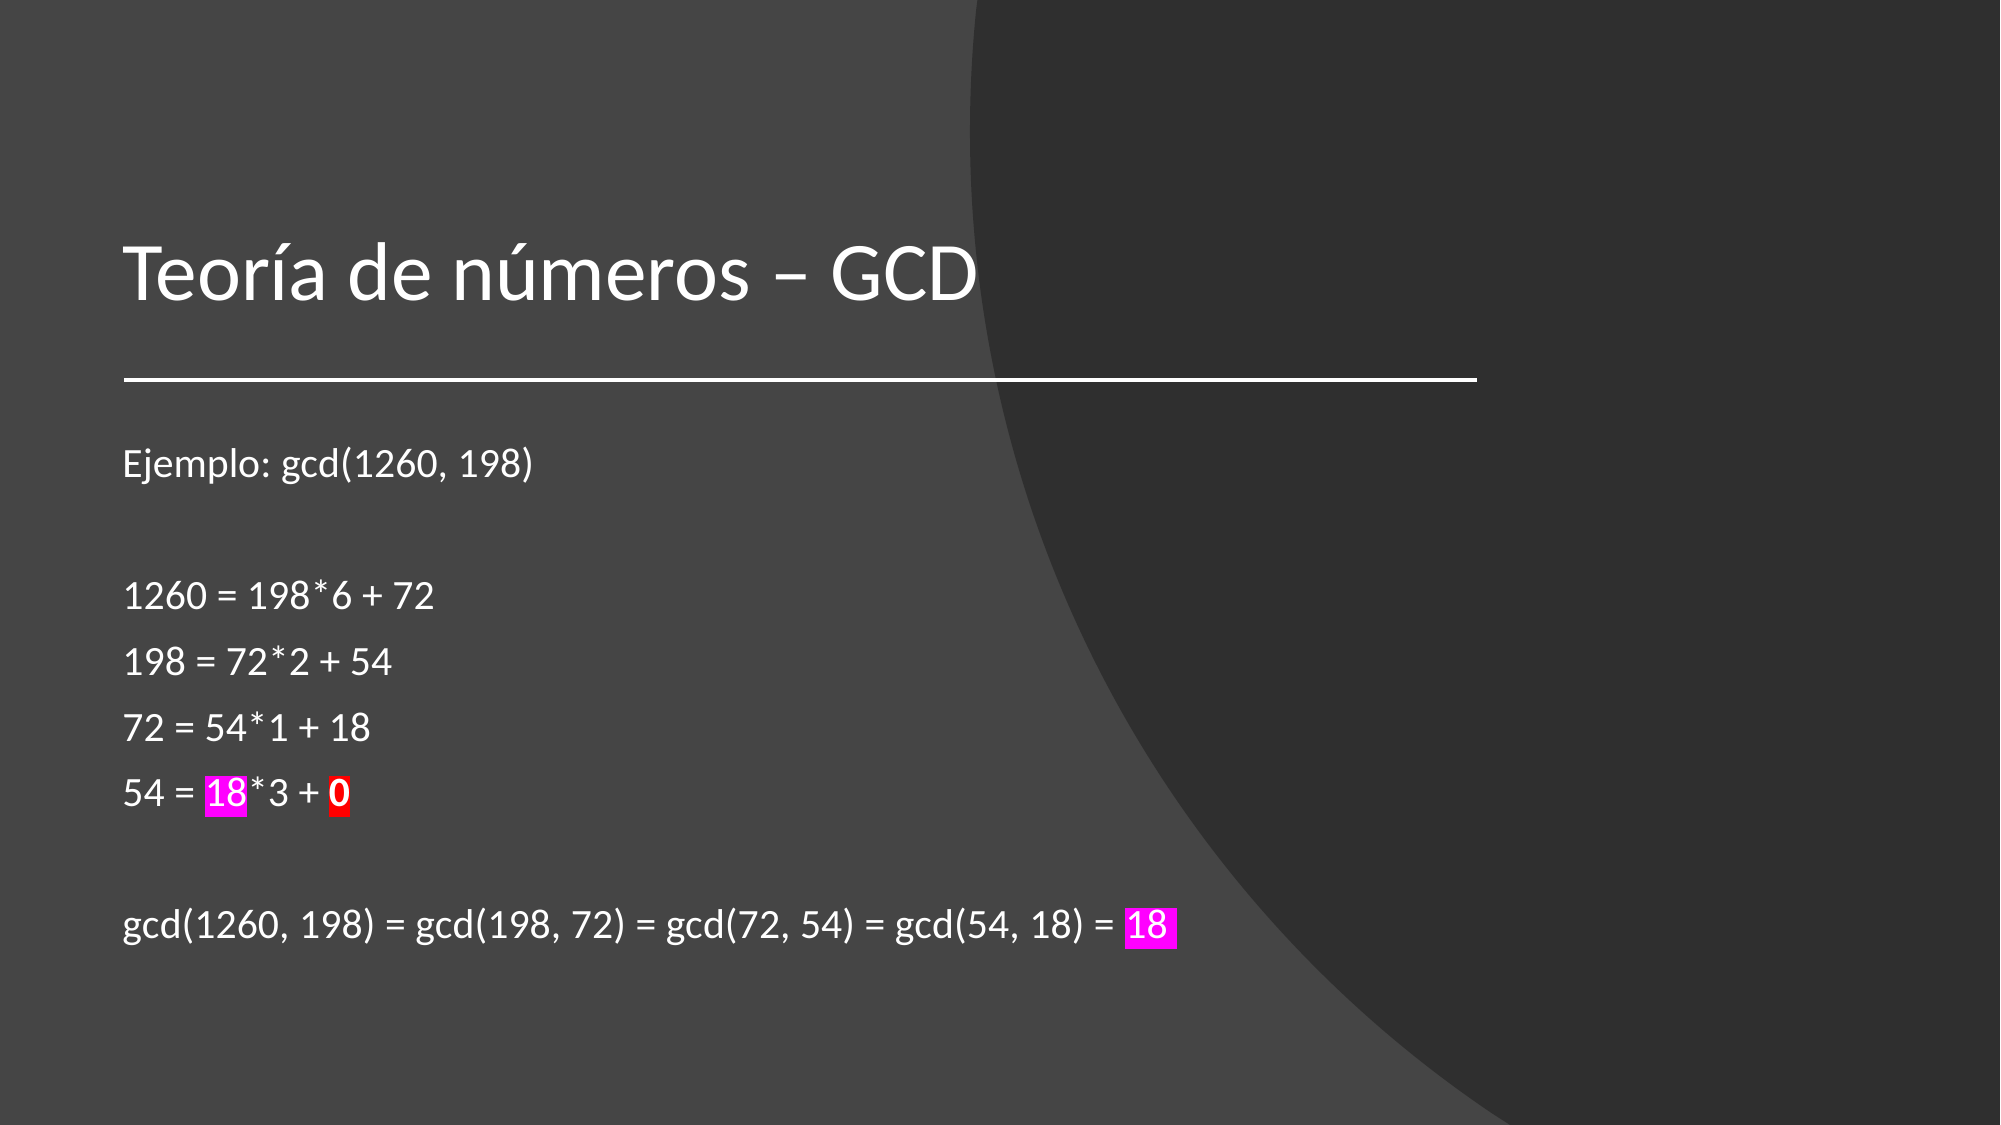

# Teoría de números – GCD
Ejemplo: gcd(1260, 198)

1260 = 198*6 + 72
198 = 72*2 + 54
72 = 54*1 + 18
54 = 18*3 + 0

gcd(1260, 198) = gcd(198, 72) = gcd(72, 54) = gcd(54, 18) = 18